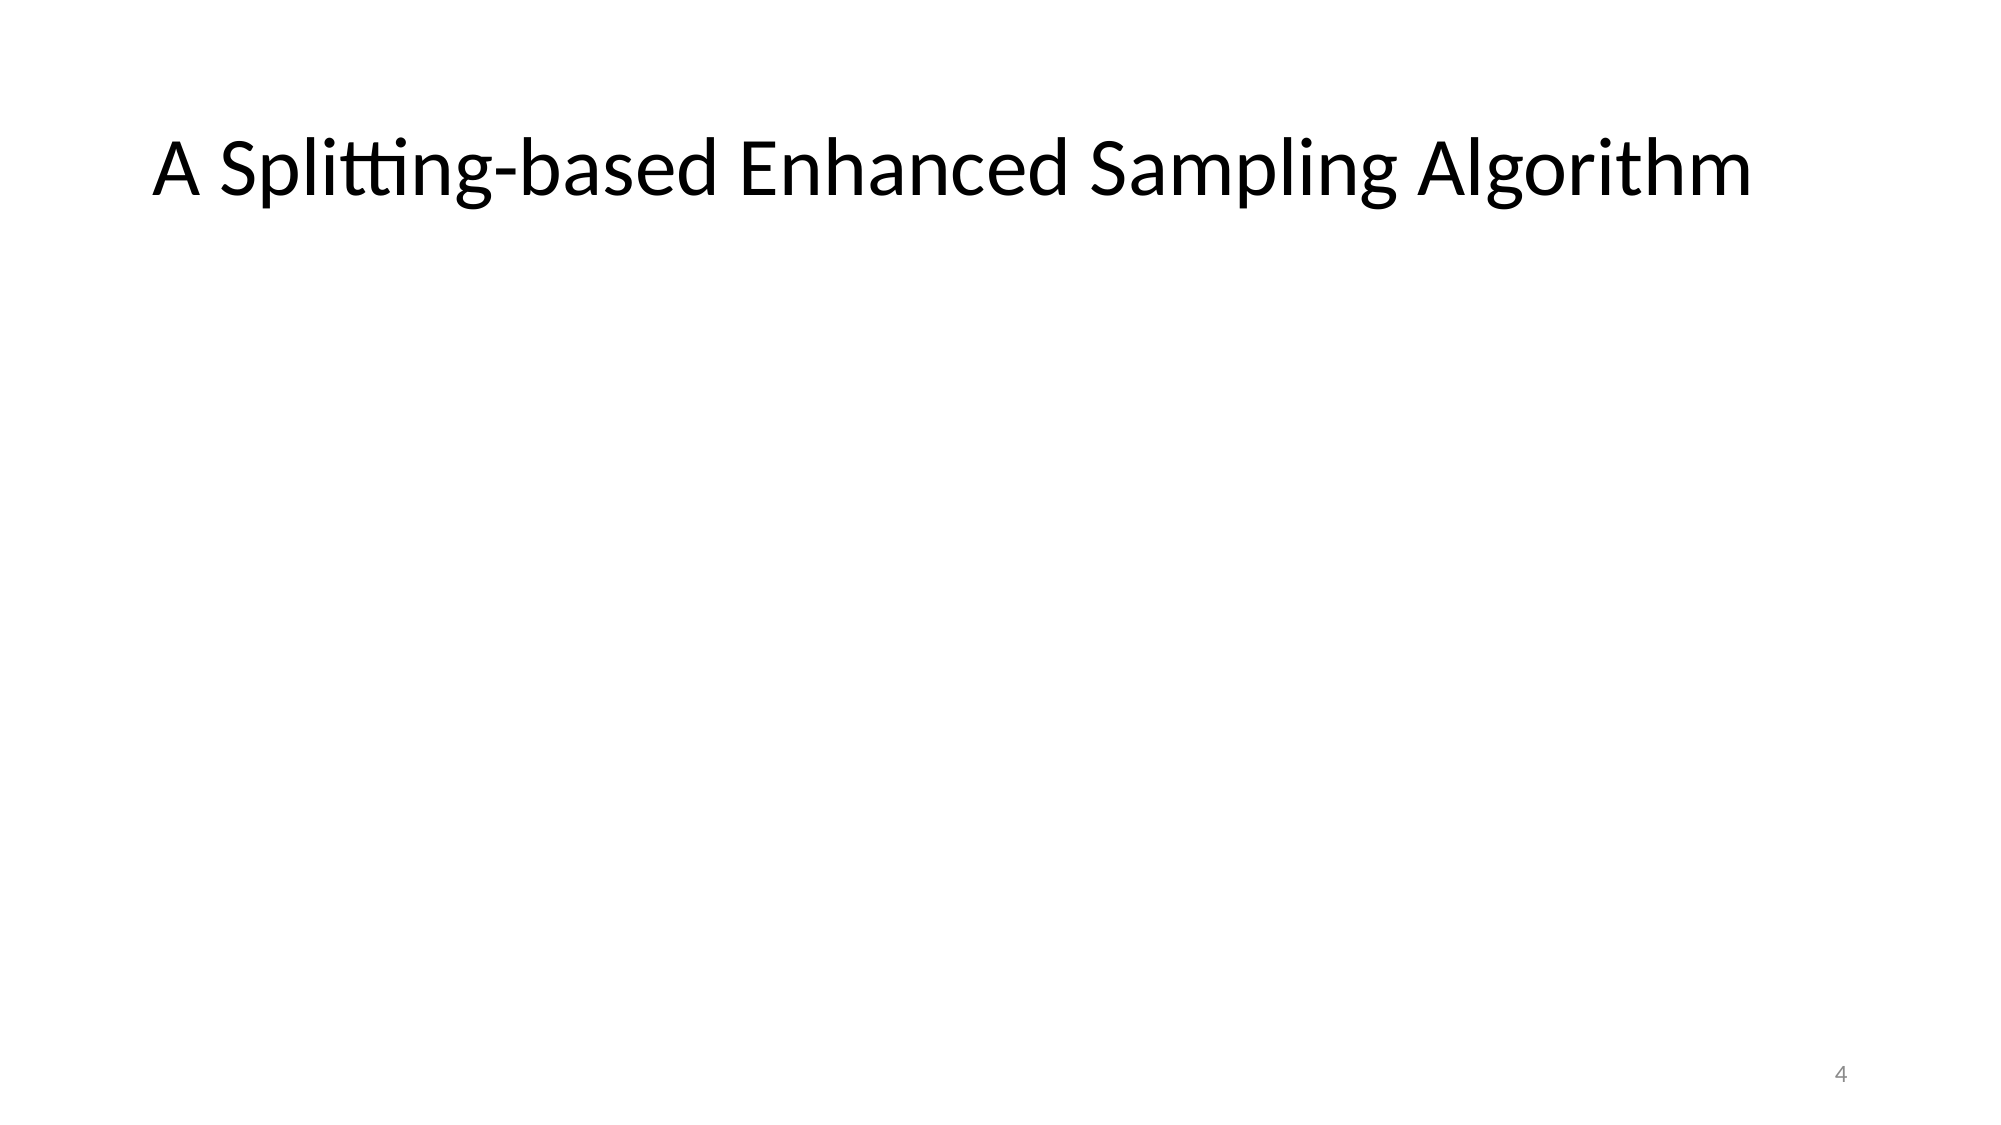

# A Splitting-based Enhanced Sampling Algorithm

4